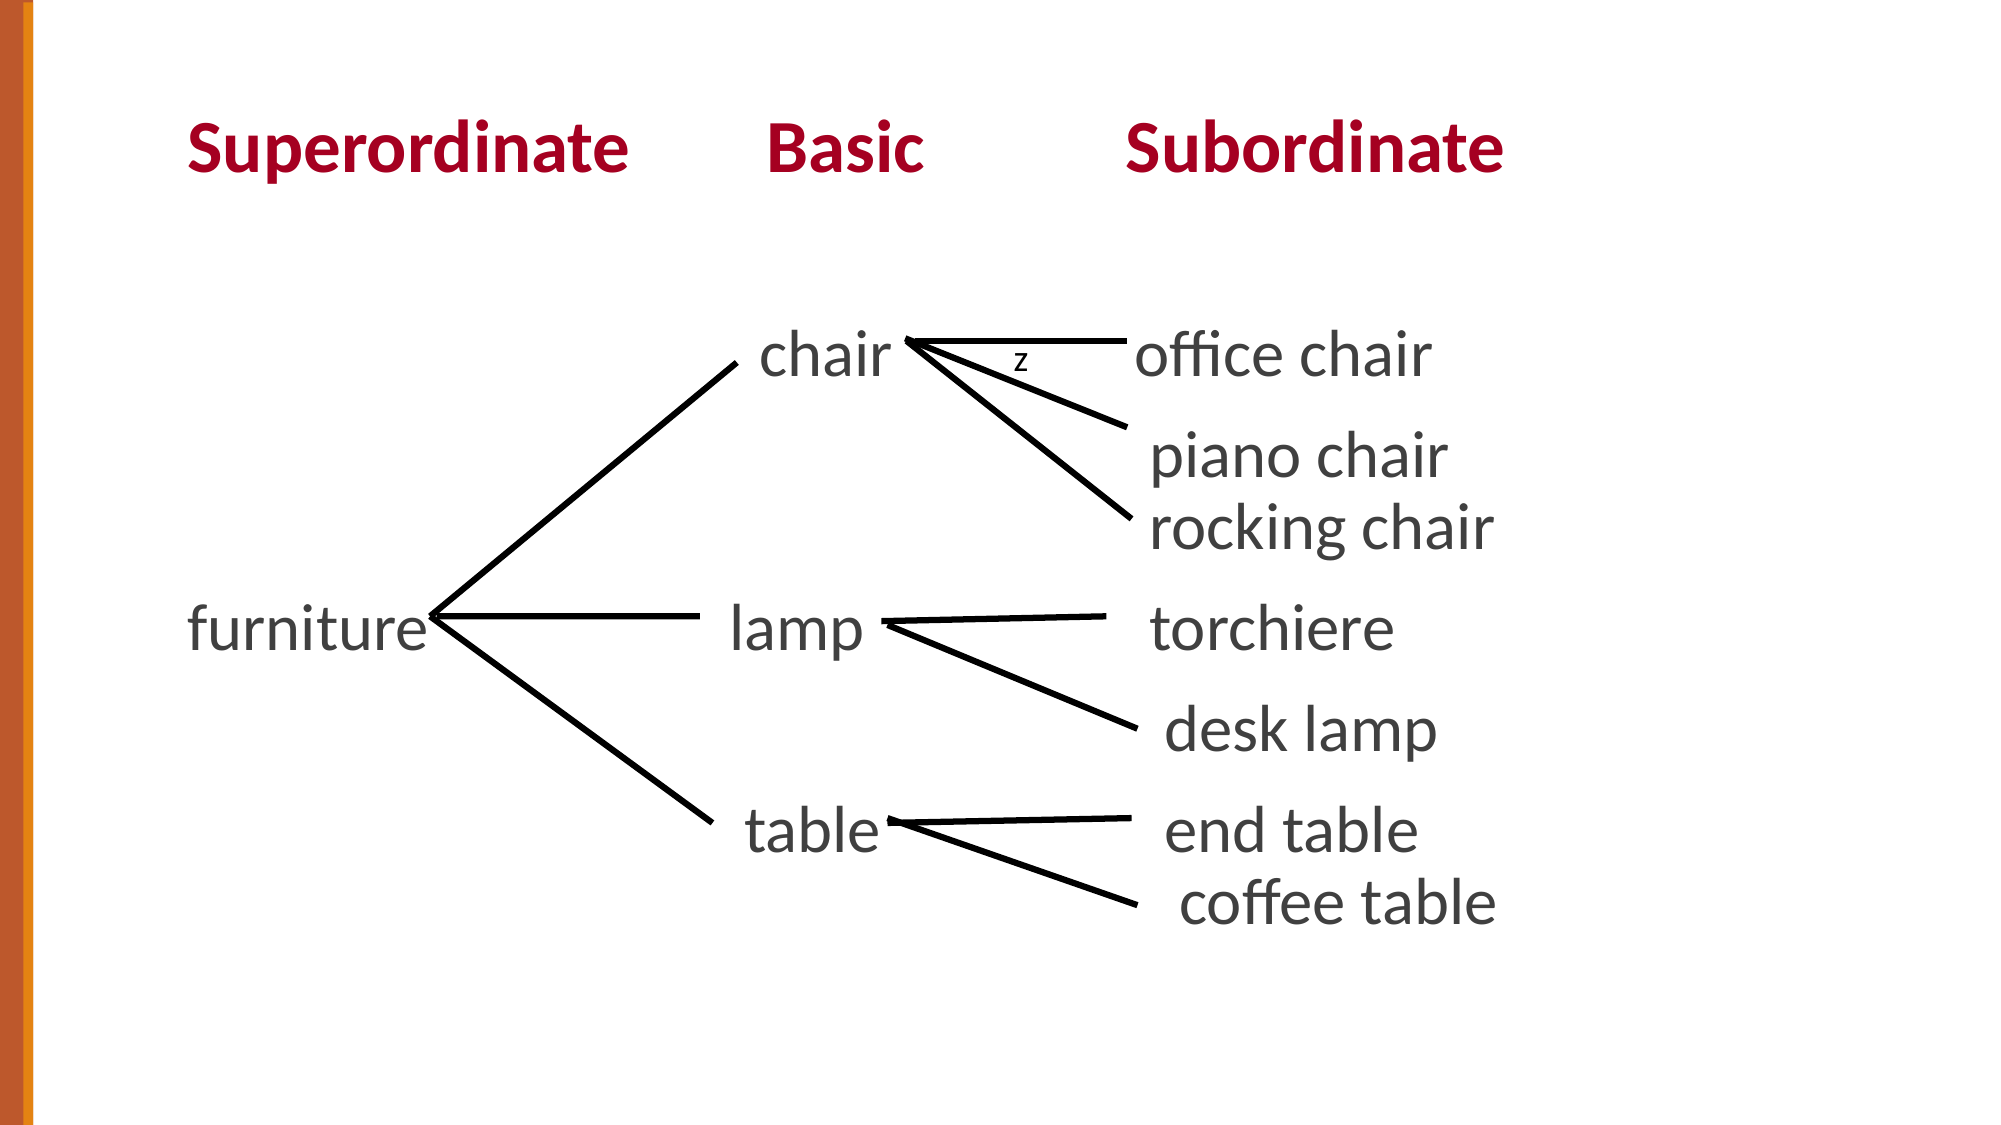

Superordinate        Basic	           Subordinate

			                  chair		   office chair
					                        piano chair 					  	                                  rocking chair
furniture	                lamp	              torchiere
						               desk lamp
	 		                 table 	               end table					  		                          coffee table

#

z